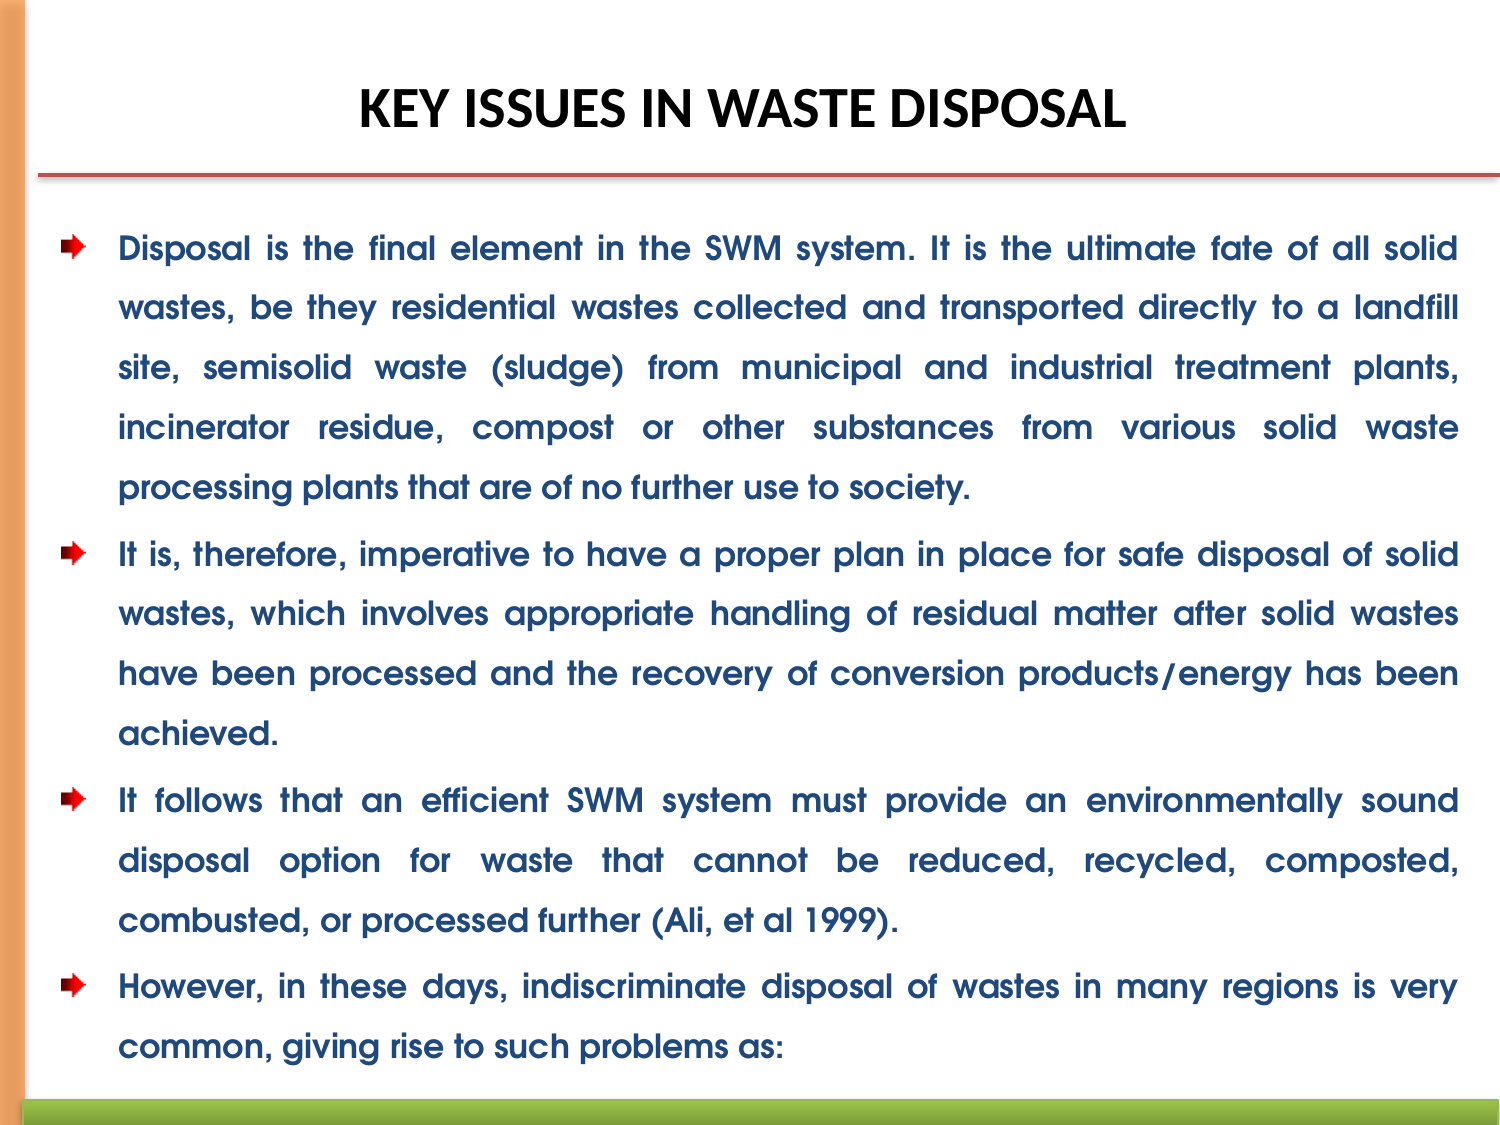

# KEY ISSUES IN WASTE DISPOSAL
Disposal is the final element in the SWM system. It is the ultimate fate of all solid wastes, be they residential wastes collected and transported directly to a landfill site, semisolid waste (sludge) from municipal and industrial treatment plants, incinerator residue, compost or other substances from various solid waste processing plants that are of no further use to society.
It is, therefore, imperative to have a proper plan in place for safe disposal of solid wastes, which involves appropriate handling of residual matter after solid wastes have been processed and the recovery of conversion products/energy has been achieved.
It follows that an efficient SWM system must provide an environmentally sound disposal option for waste that cannot be reduced, recycled, composted, combusted, or processed further (Ali, et al 1999).
However, in these days, indiscriminate disposal of wastes in many regions is very common, giving rise to such problems as: